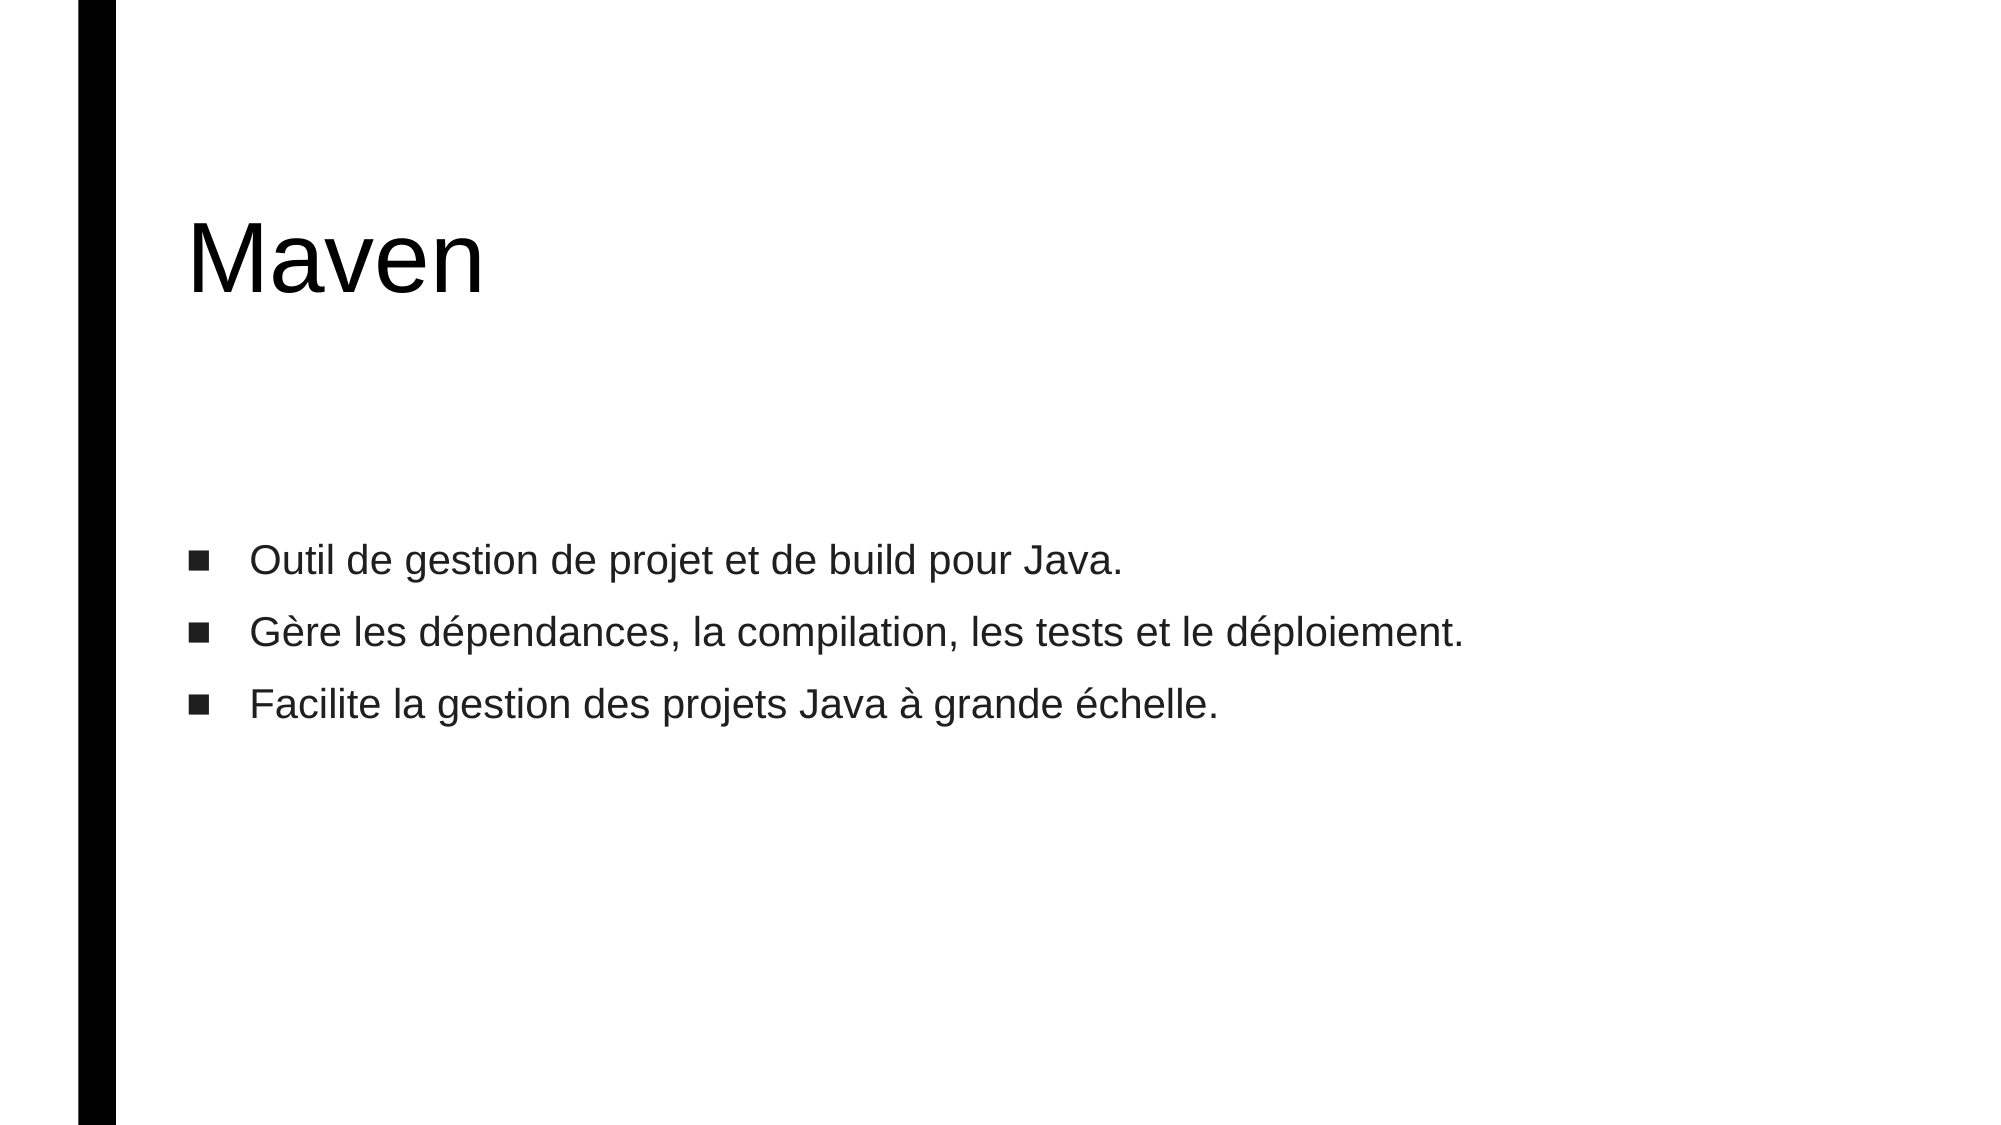

# Maven
Outil de gestion de projet et de build pour Java.
Gère les dépendances, la compilation, les tests et le déploiement.
Facilite la gestion des projets Java à grande échelle.